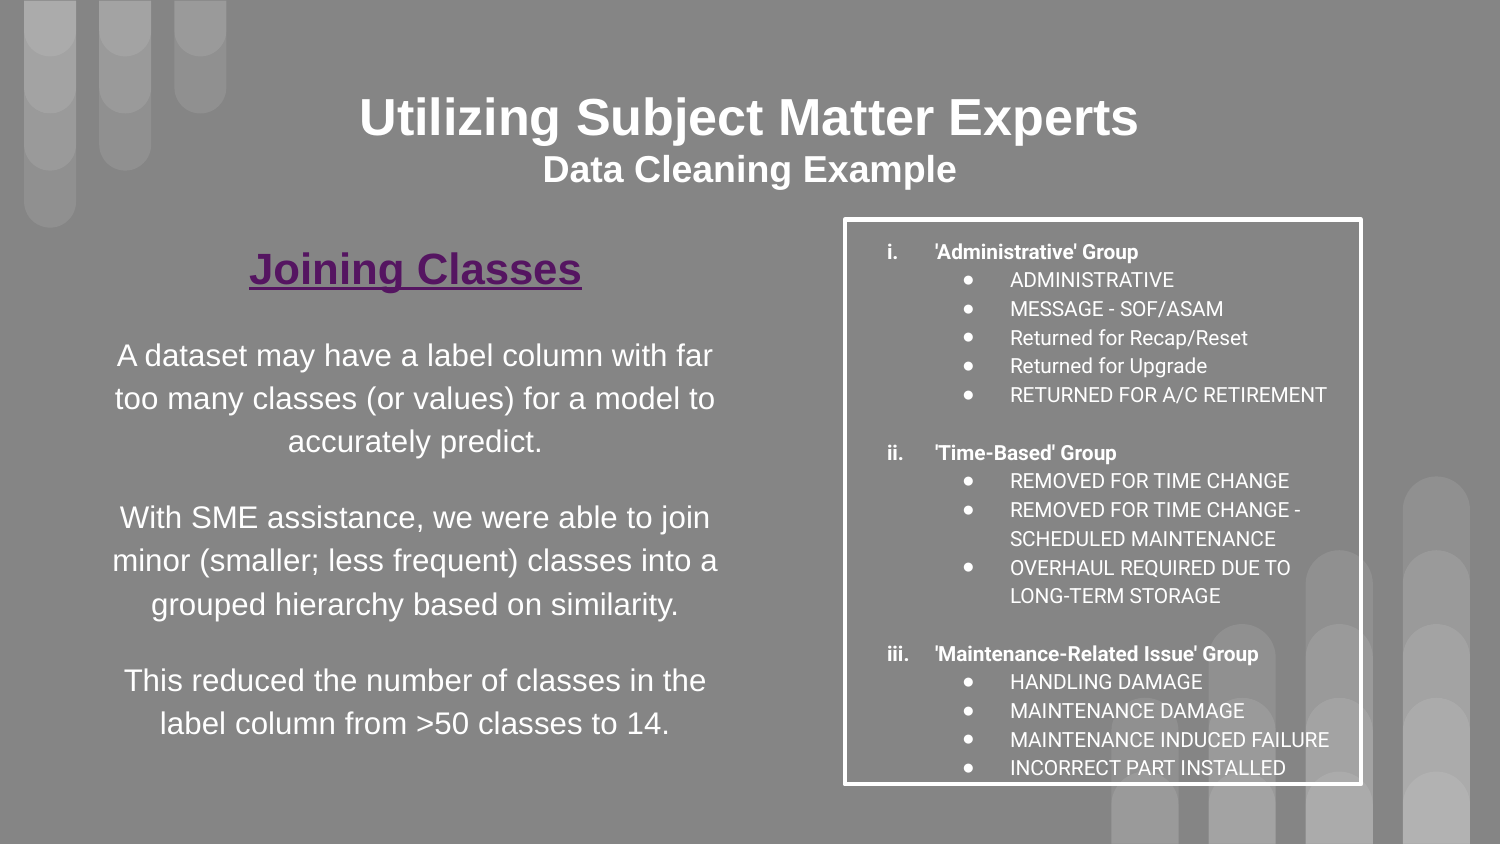

# Utilizing Subject Matter Experts Data Cleaning Example
'Administrative' Group
ADMINISTRATIVE
MESSAGE - SOF/ASAM
Returned for Recap/Reset
Returned for Upgrade
RETURNED FOR A/C RETIREMENT
'Time-Based' Group
REMOVED FOR TIME CHANGE
REMOVED FOR TIME CHANGE - SCHEDULED MAINTENANCE
OVERHAUL REQUIRED DUE TO LONG-TERM STORAGE
'Maintenance-Related Issue' Group
HANDLING DAMAGE
MAINTENANCE DAMAGE
MAINTENANCE INDUCED FAILURE
INCORRECT PART INSTALLED
Joining Classes
A dataset may have a label column with far too many classes (or values) for a model to accurately predict.
With SME assistance, we were able to join minor (smaller; less frequent) classes into a grouped hierarchy based on similarity.
This reduced the number of classes in the label column from >50 classes to 14.